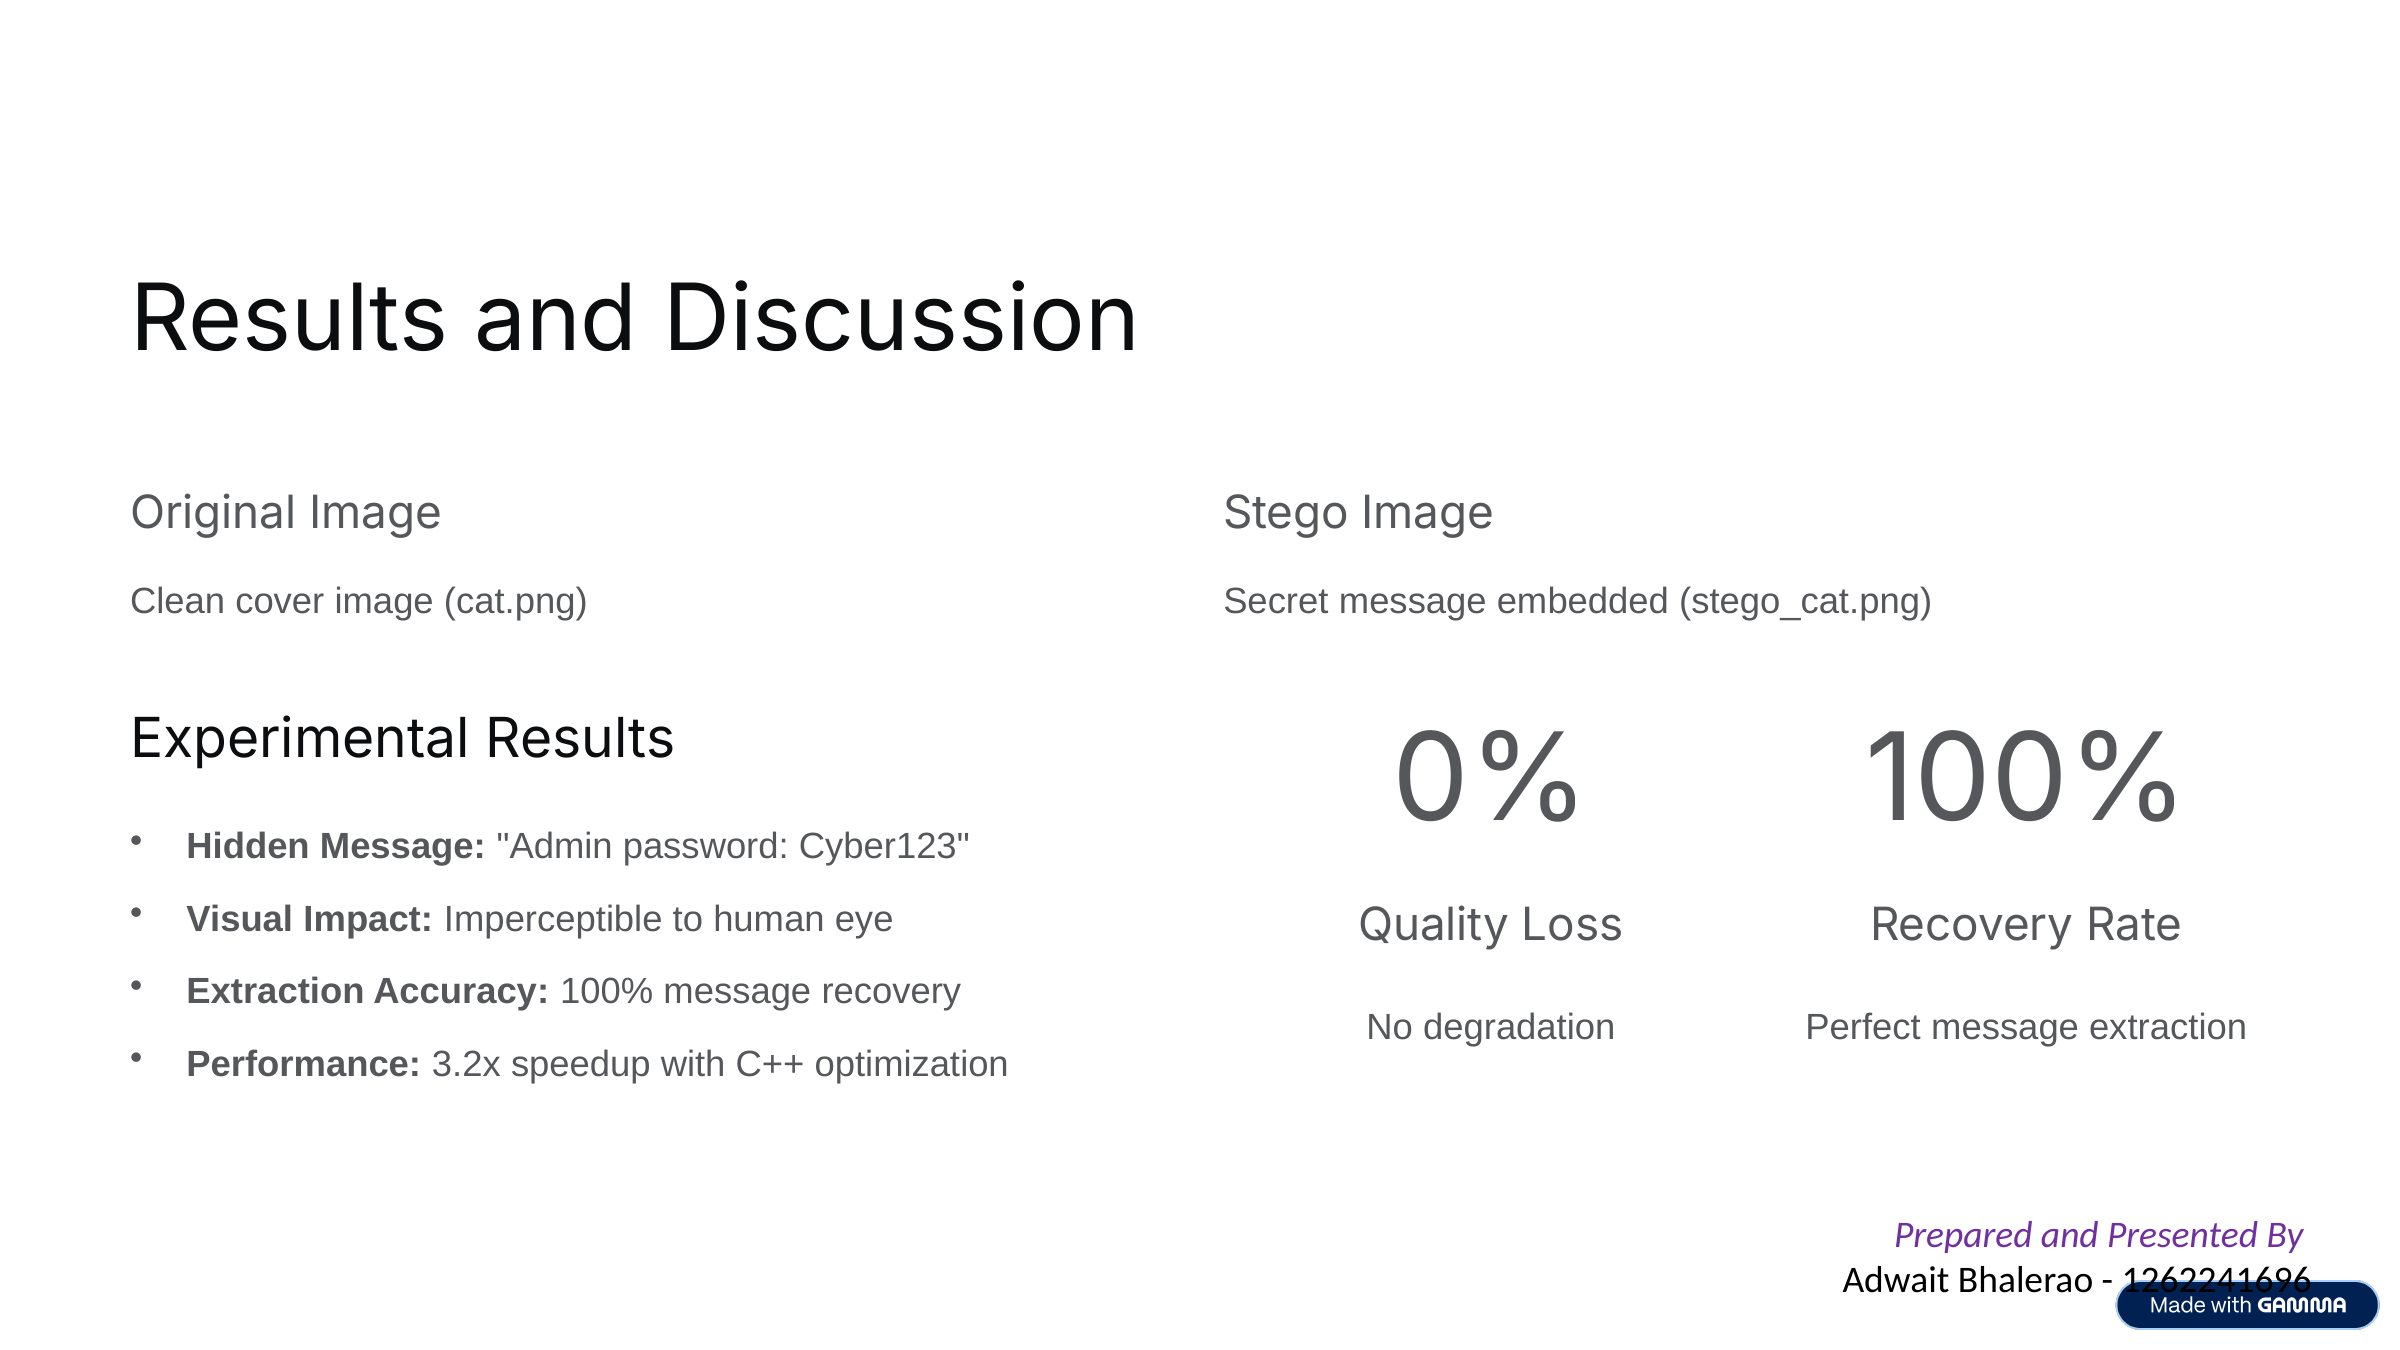

Results and Discussion
Original Image
Stego Image
Clean cover image (cat.png)
Secret message embedded (stego_cat.png)
Experimental Results
0%
100%
Hidden Message: "Admin password: Cyber123"
Visual Impact: Imperceptible to human eye
Quality Loss
Recovery Rate
Extraction Accuracy: 100% message recovery
No degradation
Perfect message extraction
Performance: 3.2x speedup with C++ optimization
Prepared and Presented By
Adwait Bhalerao - 1262241696